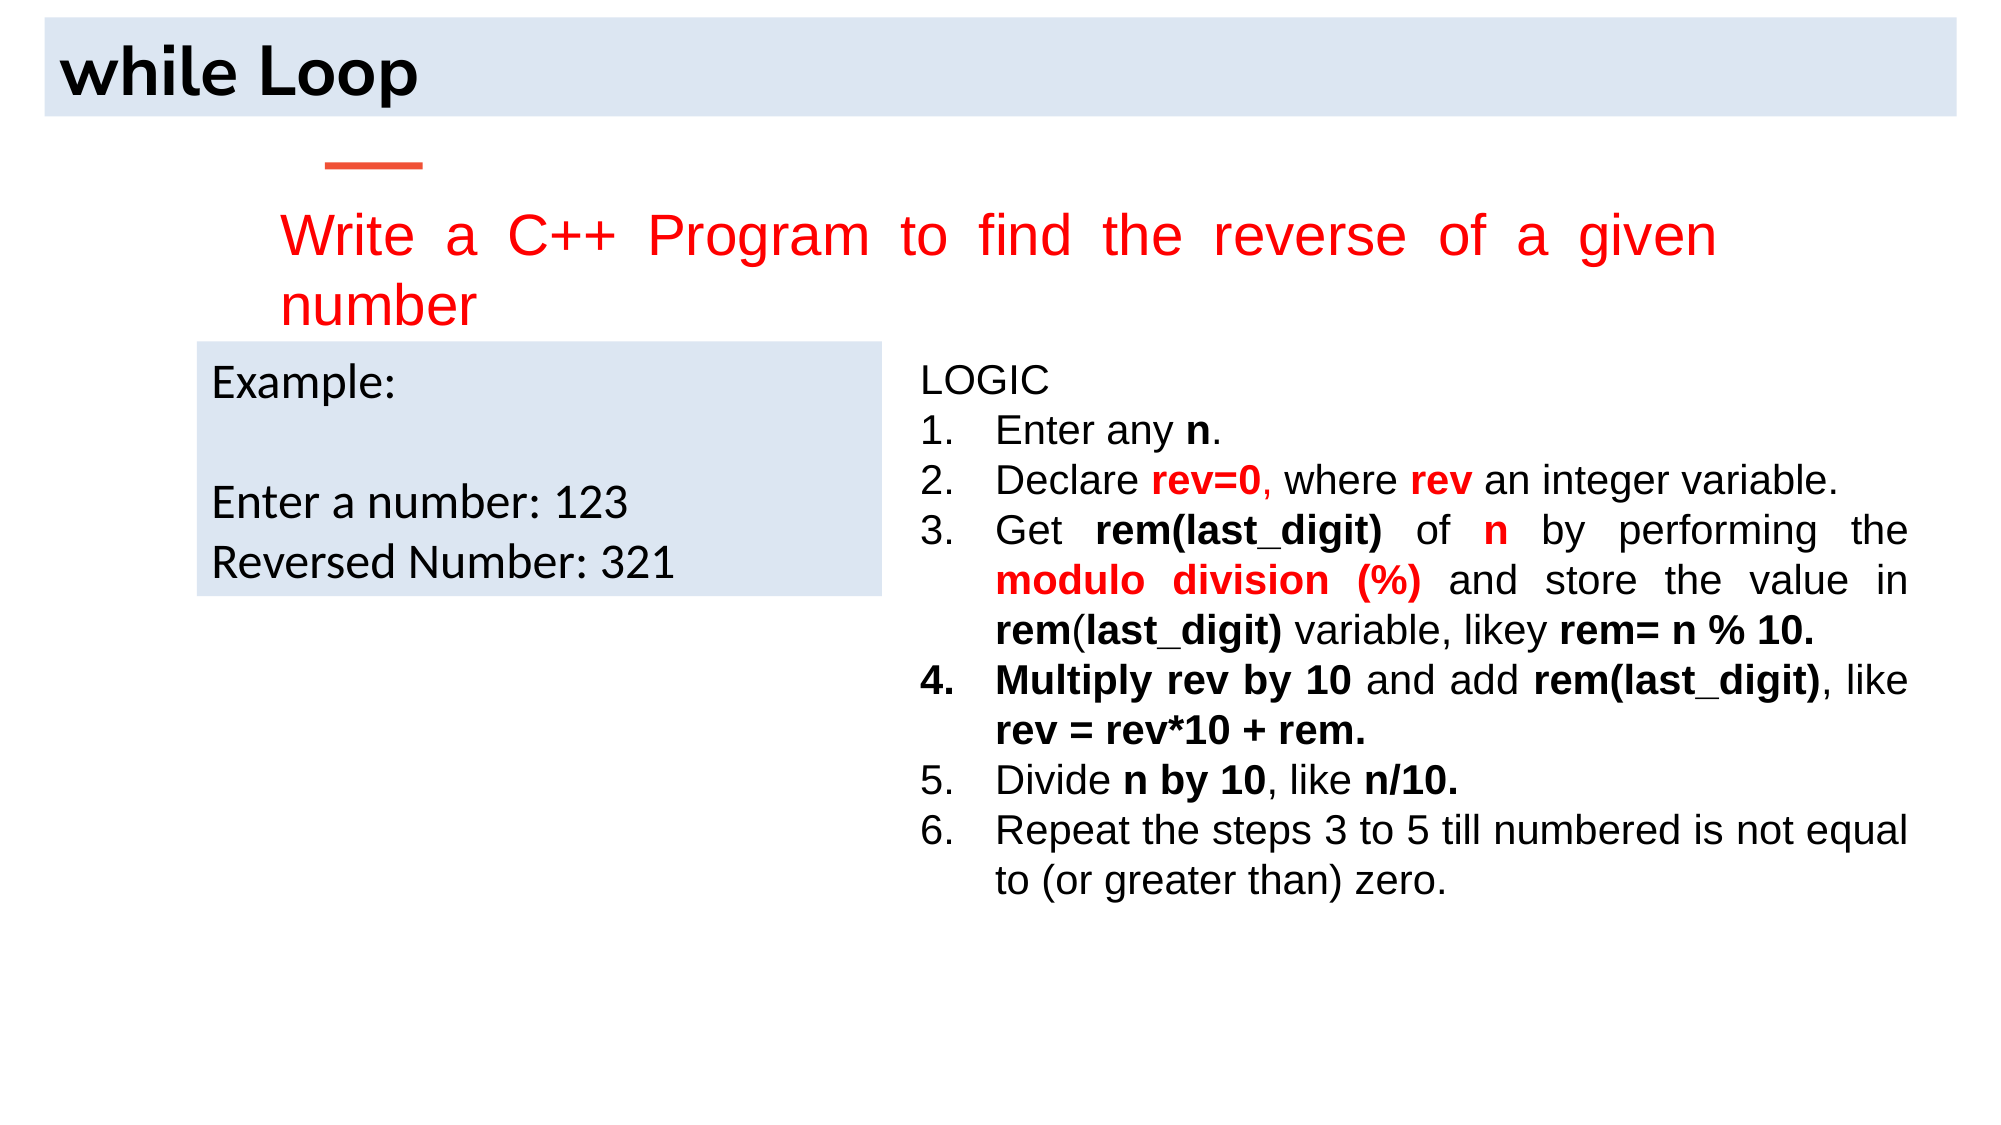

while Loop

Write a C++ Program to find the reverse of a given number
Example:

Enter a number: 123
Reversed Number: 321
LOGIC
Enter any n.
Declare rev=0, where rev an integer variable.
Get rem(last_digit) of n by performing the modulo division (%) and store the value in rem(last_digit) variable, likey rem= n % 10.
Multiply rev by 10 and add rem(last_digit), like rev = rev*10 + rem.
Divide n by 10, like n/10.
Repeat the steps 3 to 5 till numbered is not equal to (or greater than) zero.